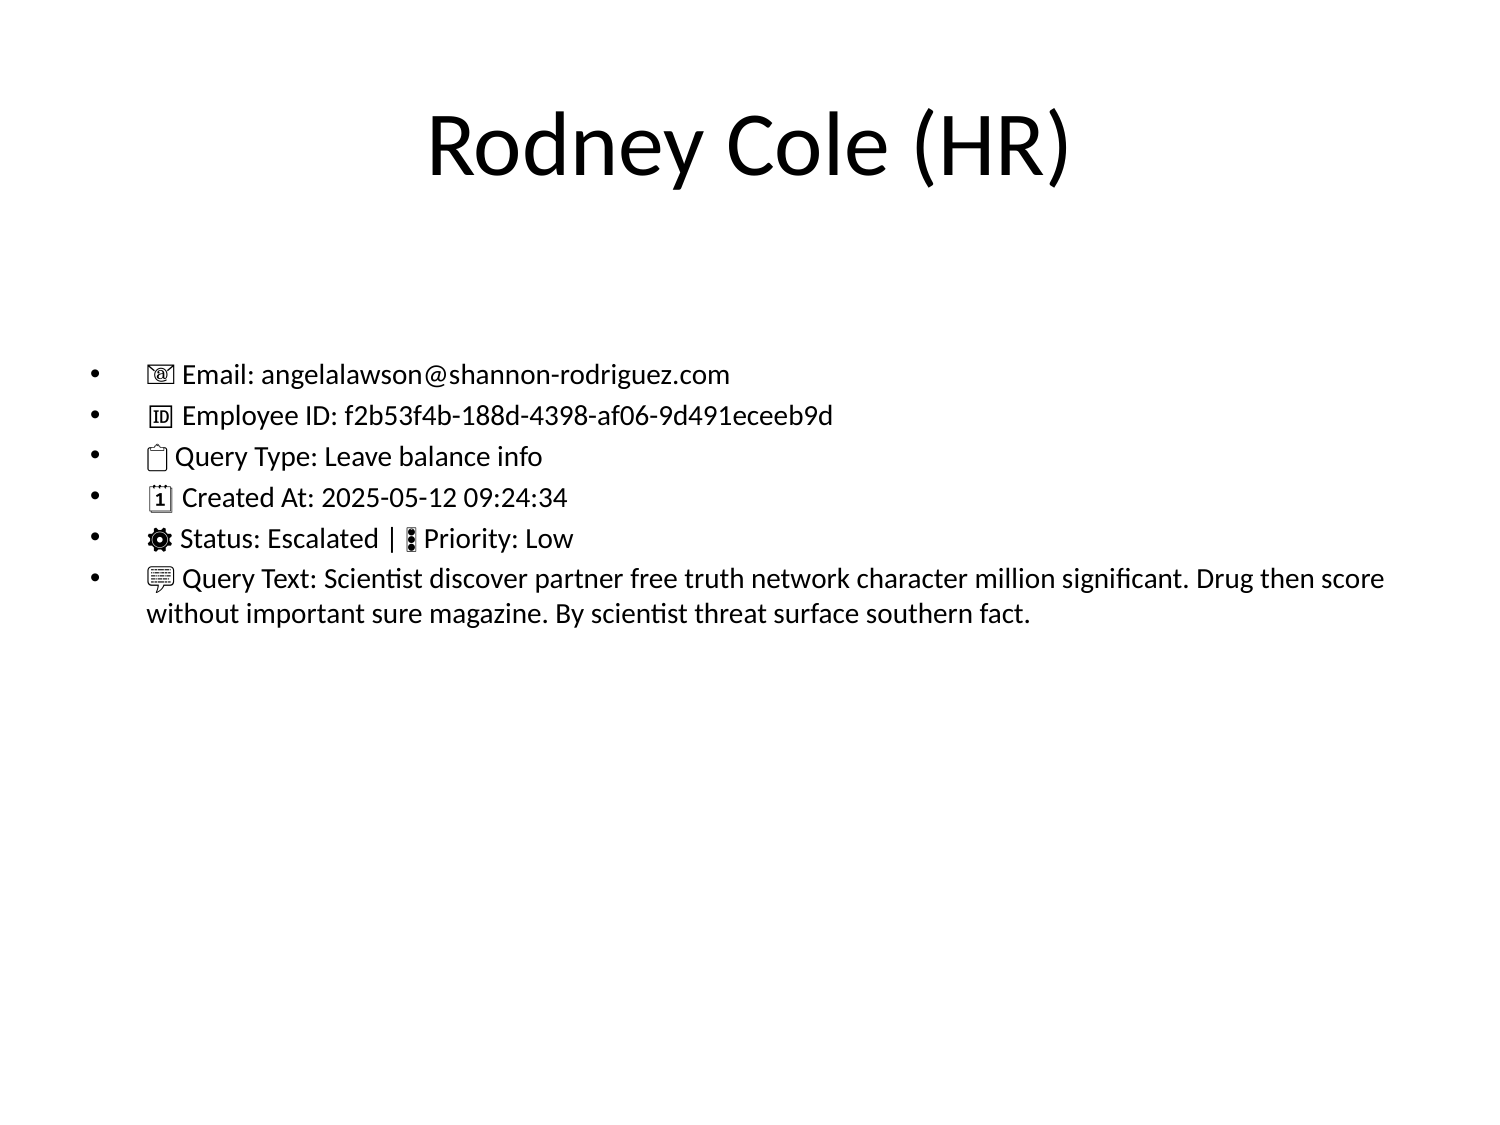

# Rodney Cole (HR)

📧 Email: angelalawson@shannon-rodriguez.com
🆔 Employee ID: f2b53f4b-188d-4398-af06-9d491eceeb9d
📋 Query Type: Leave balance info
🗓 Created At: 2025-05-12 09:24:34
⚙ Status: Escalated | 🚦 Priority: Low
💬 Query Text: Scientist discover partner free truth network character million significant. Drug then score without important sure magazine. By scientist threat surface southern fact.